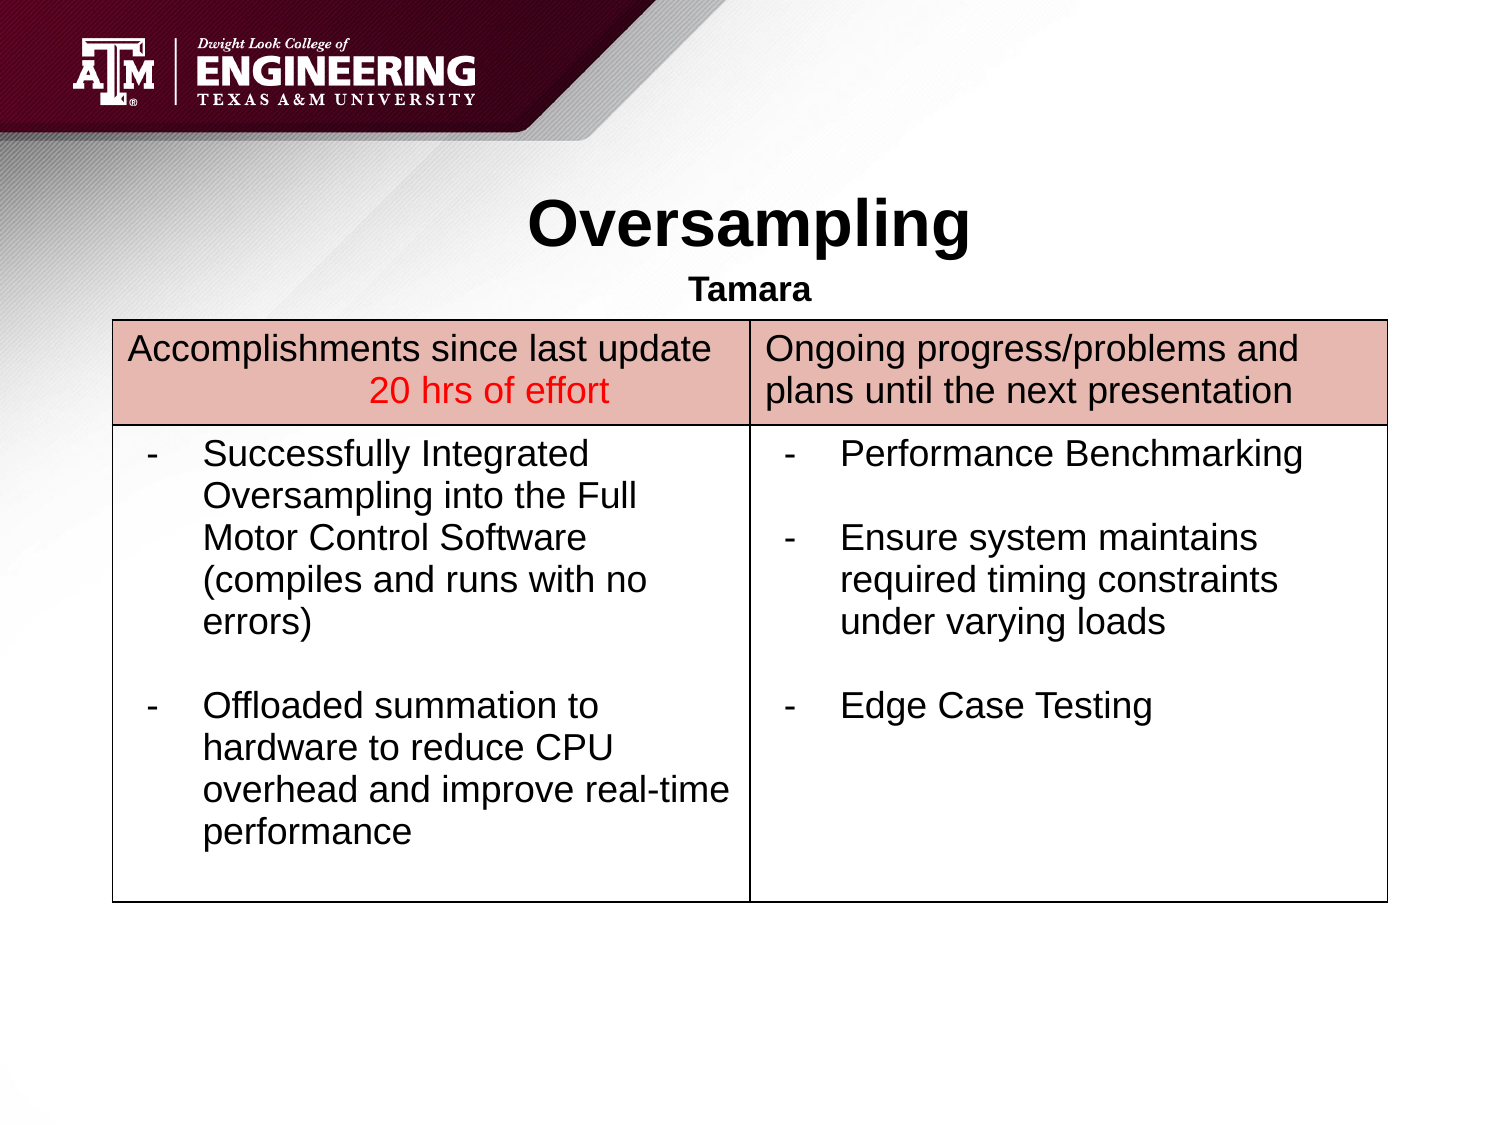

# Oversampling
Tamara
| Accomplishments since last update 20 hrs of effort | Ongoing progress/problems and plans until the next presentation |
| --- | --- |
| Successfully Integrated Oversampling into the Full Motor Control Software (compiles and runs with no errors) Offloaded summation to hardware to reduce CPU overhead and improve real-time performance | Performance Benchmarking Ensure system maintains required timing constraints under varying loads Edge Case Testing |